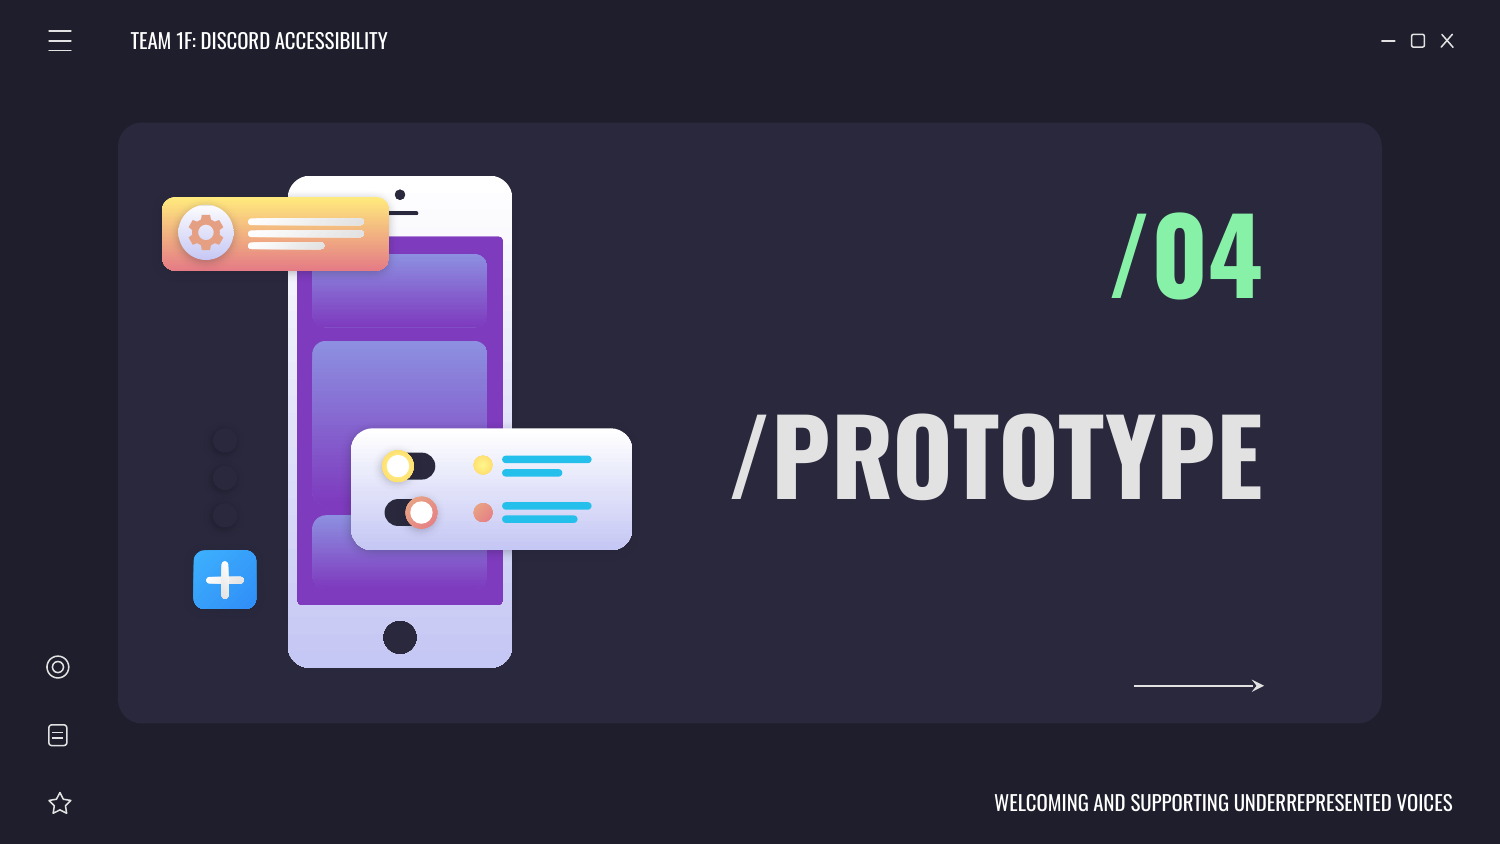

TEAM 1F: DISCORD ACCESSIBILITY

/04
# /PROTOTYPE

WELCOMING AND SUPPORTING UNDERREPRESENTED VOICES